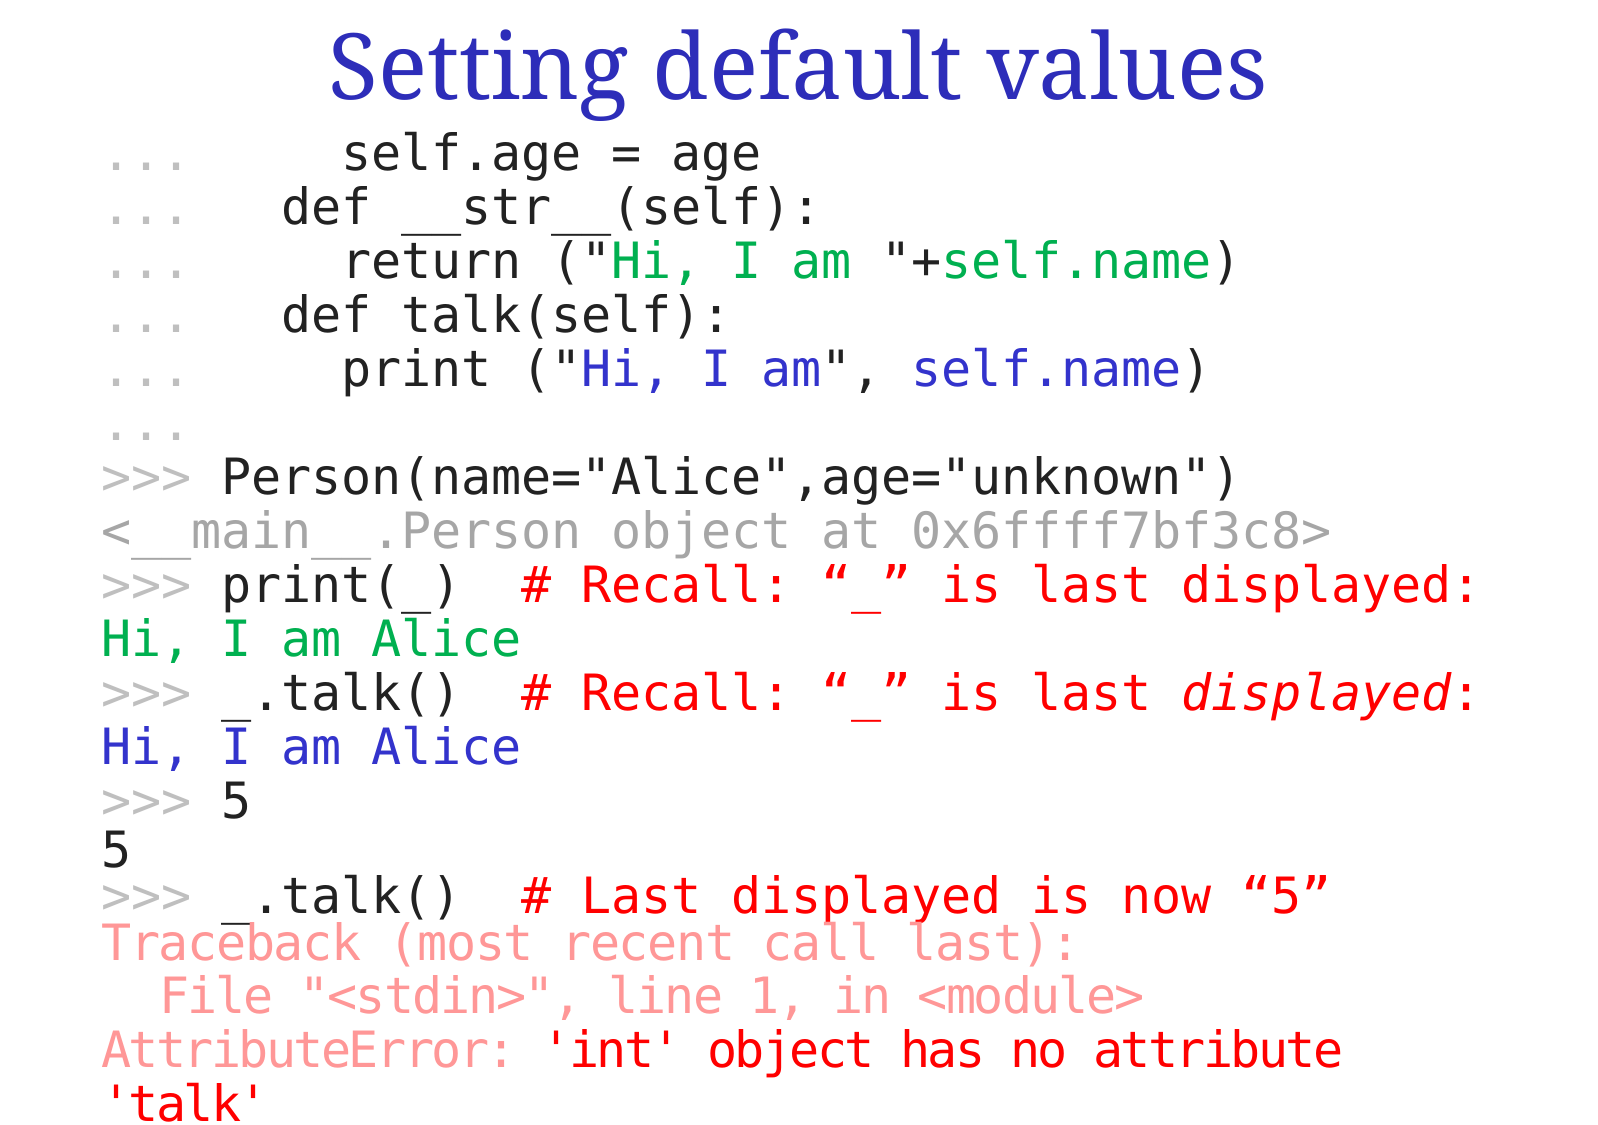

# Setting default values
...     self.age = age
...   def __str__(self):
...     return ("Hi, I am "+self.name)
...   def talk(self):
...     print ("Hi, I am", self.name)
...
>>> Person(name="Alice",age="unknown")
<__main__.Person object at 0x6ffff7bf3c8>
>>> print(_)  # Recall: “_” is last displayed:
Hi, I am Alice
>>> _.talk()  # Recall: “_” is last displayed:
Hi, I am Alice
>>> 5
5
>>> _.talk()  # Last displayed is now “5”
Traceback (most recent call last):
  File "<stdin>", line 1, in <module>
AttributeError: 'int' object has no attribute 'talk'
>>>